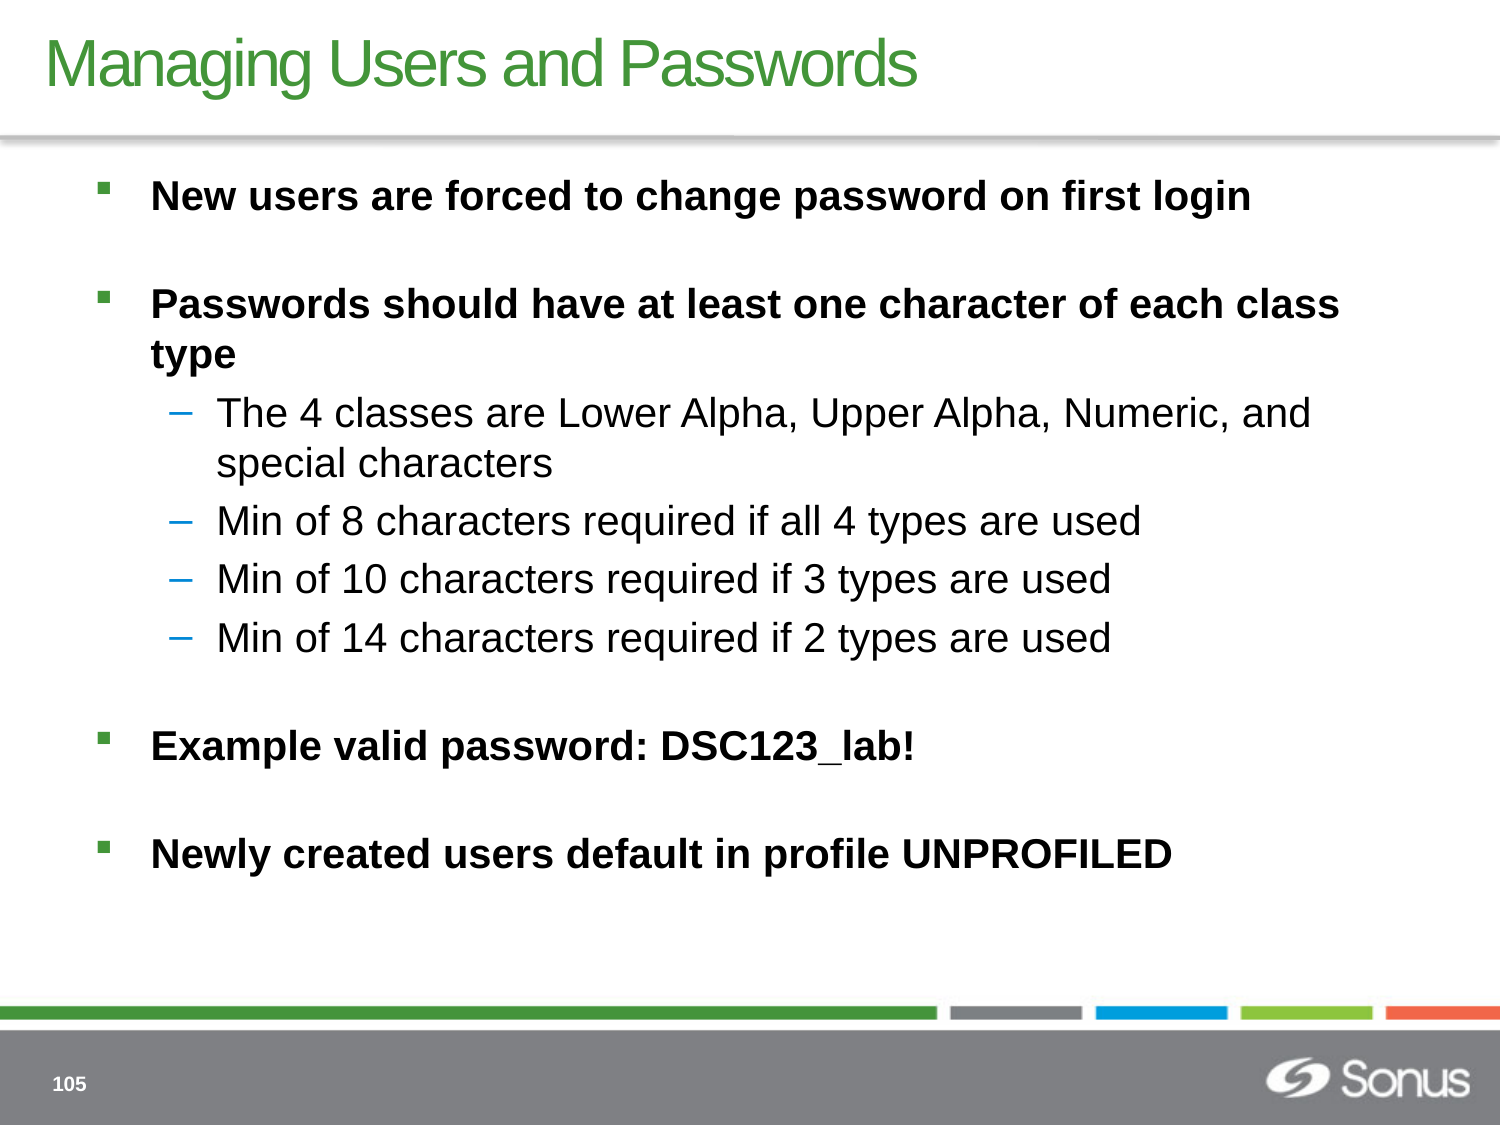

# Managing Users and Passwords
New users are forced to change password on first login
Passwords should have at least one character of each class type
The 4 classes are Lower Alpha, Upper Alpha, Numeric, and special characters
Min of 8 characters required if all 4 types are used
Min of 10 characters required if 3 types are used
Min of 14 characters required if 2 types are used
Example valid password: DSC123_lab!
Newly created users default in profile UNPROFILED